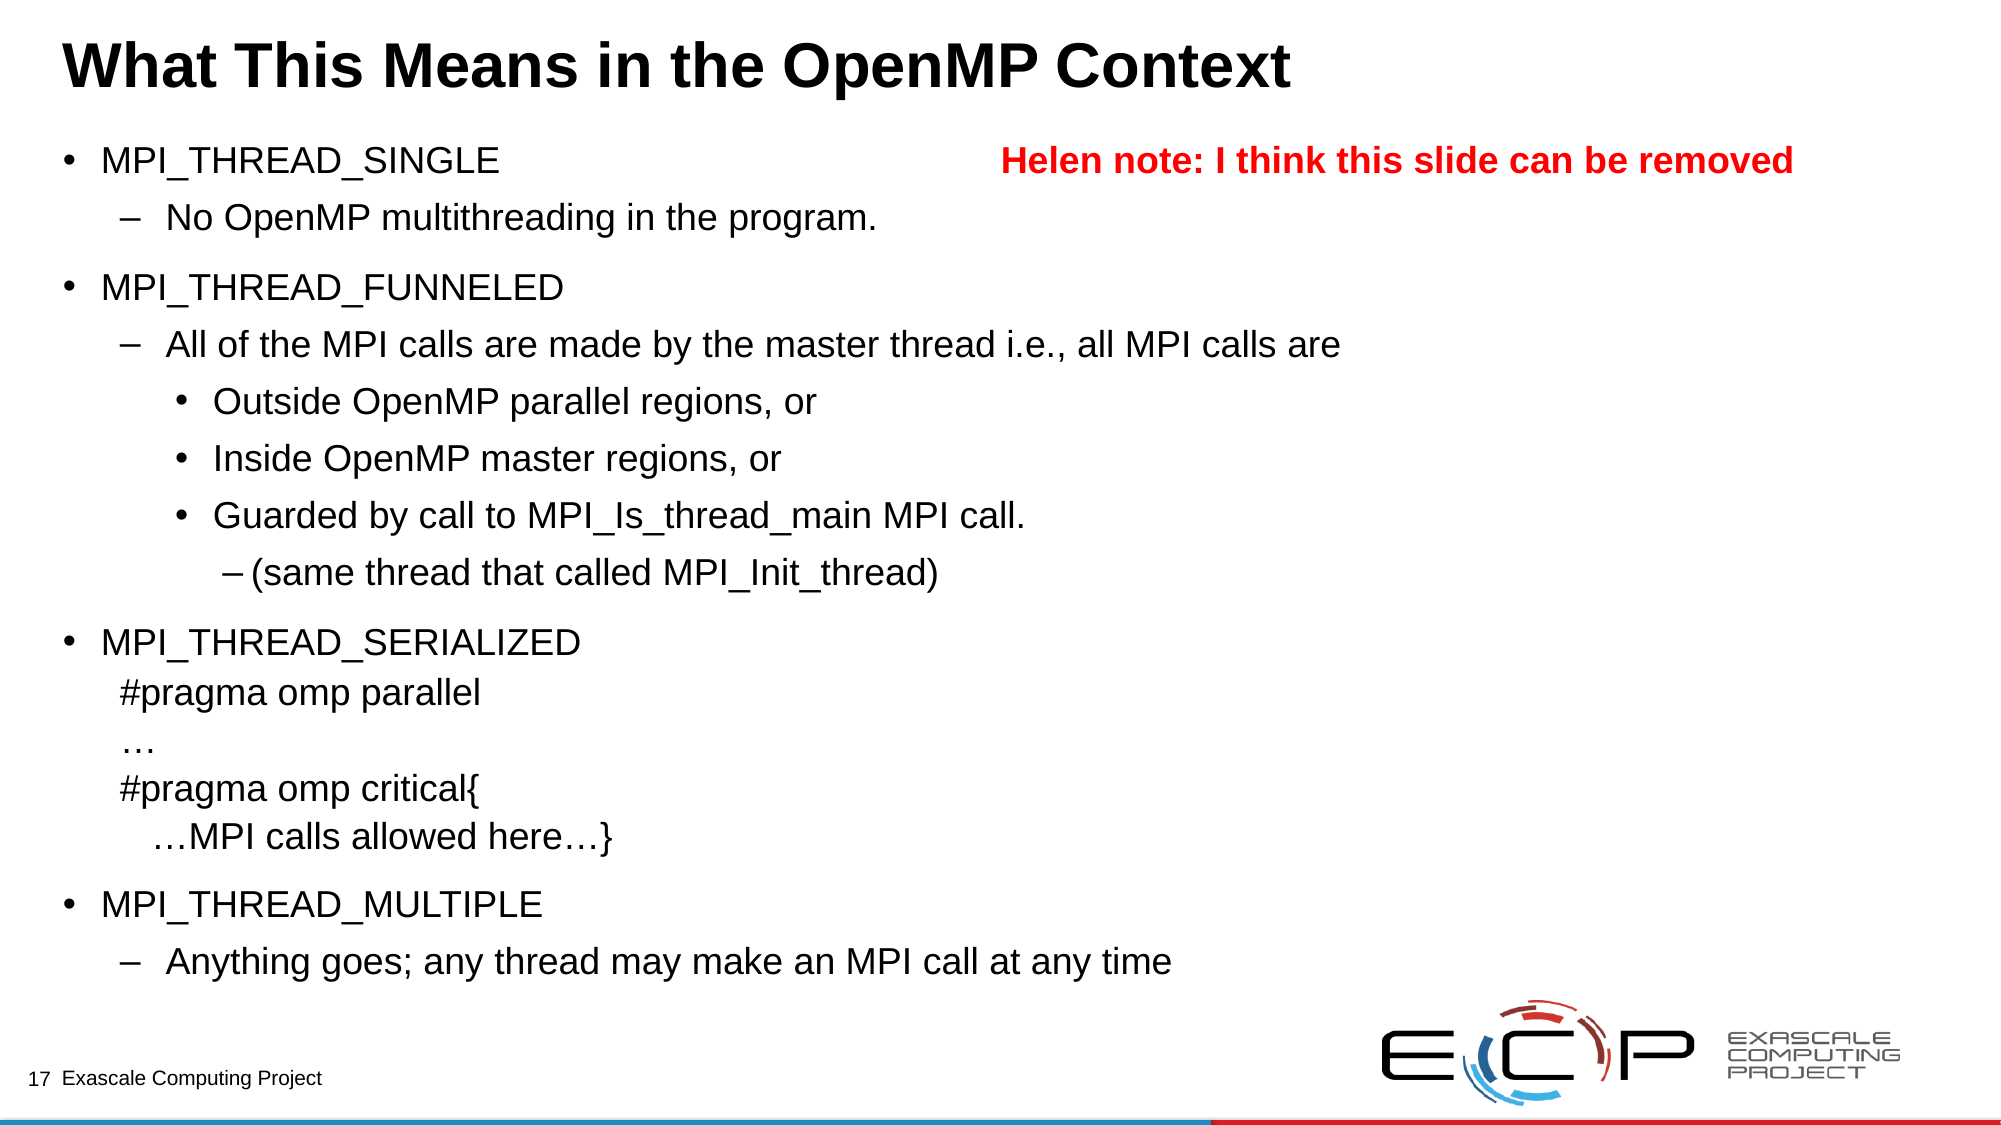

# What This Means in the OpenMP Context
MPI_THREAD_SINGLE
No OpenMP multithreading in the program.
MPI_THREAD_FUNNELED
All of the MPI calls are made by the master thread i.e., all MPI calls are
Outside OpenMP parallel regions, or
Inside OpenMP master regions, or
Guarded by call to MPI_Is_thread_main MPI call.
(same thread that called MPI_Init_thread)
MPI_THREAD_SERIALIZED
#pragma omp parallel
…
#pragma omp critical{
   …MPI calls allowed here…}
MPI_THREAD_MULTIPLE
Anything goes; any thread may make an MPI call at any time
Helen note: I think this slide can be removed